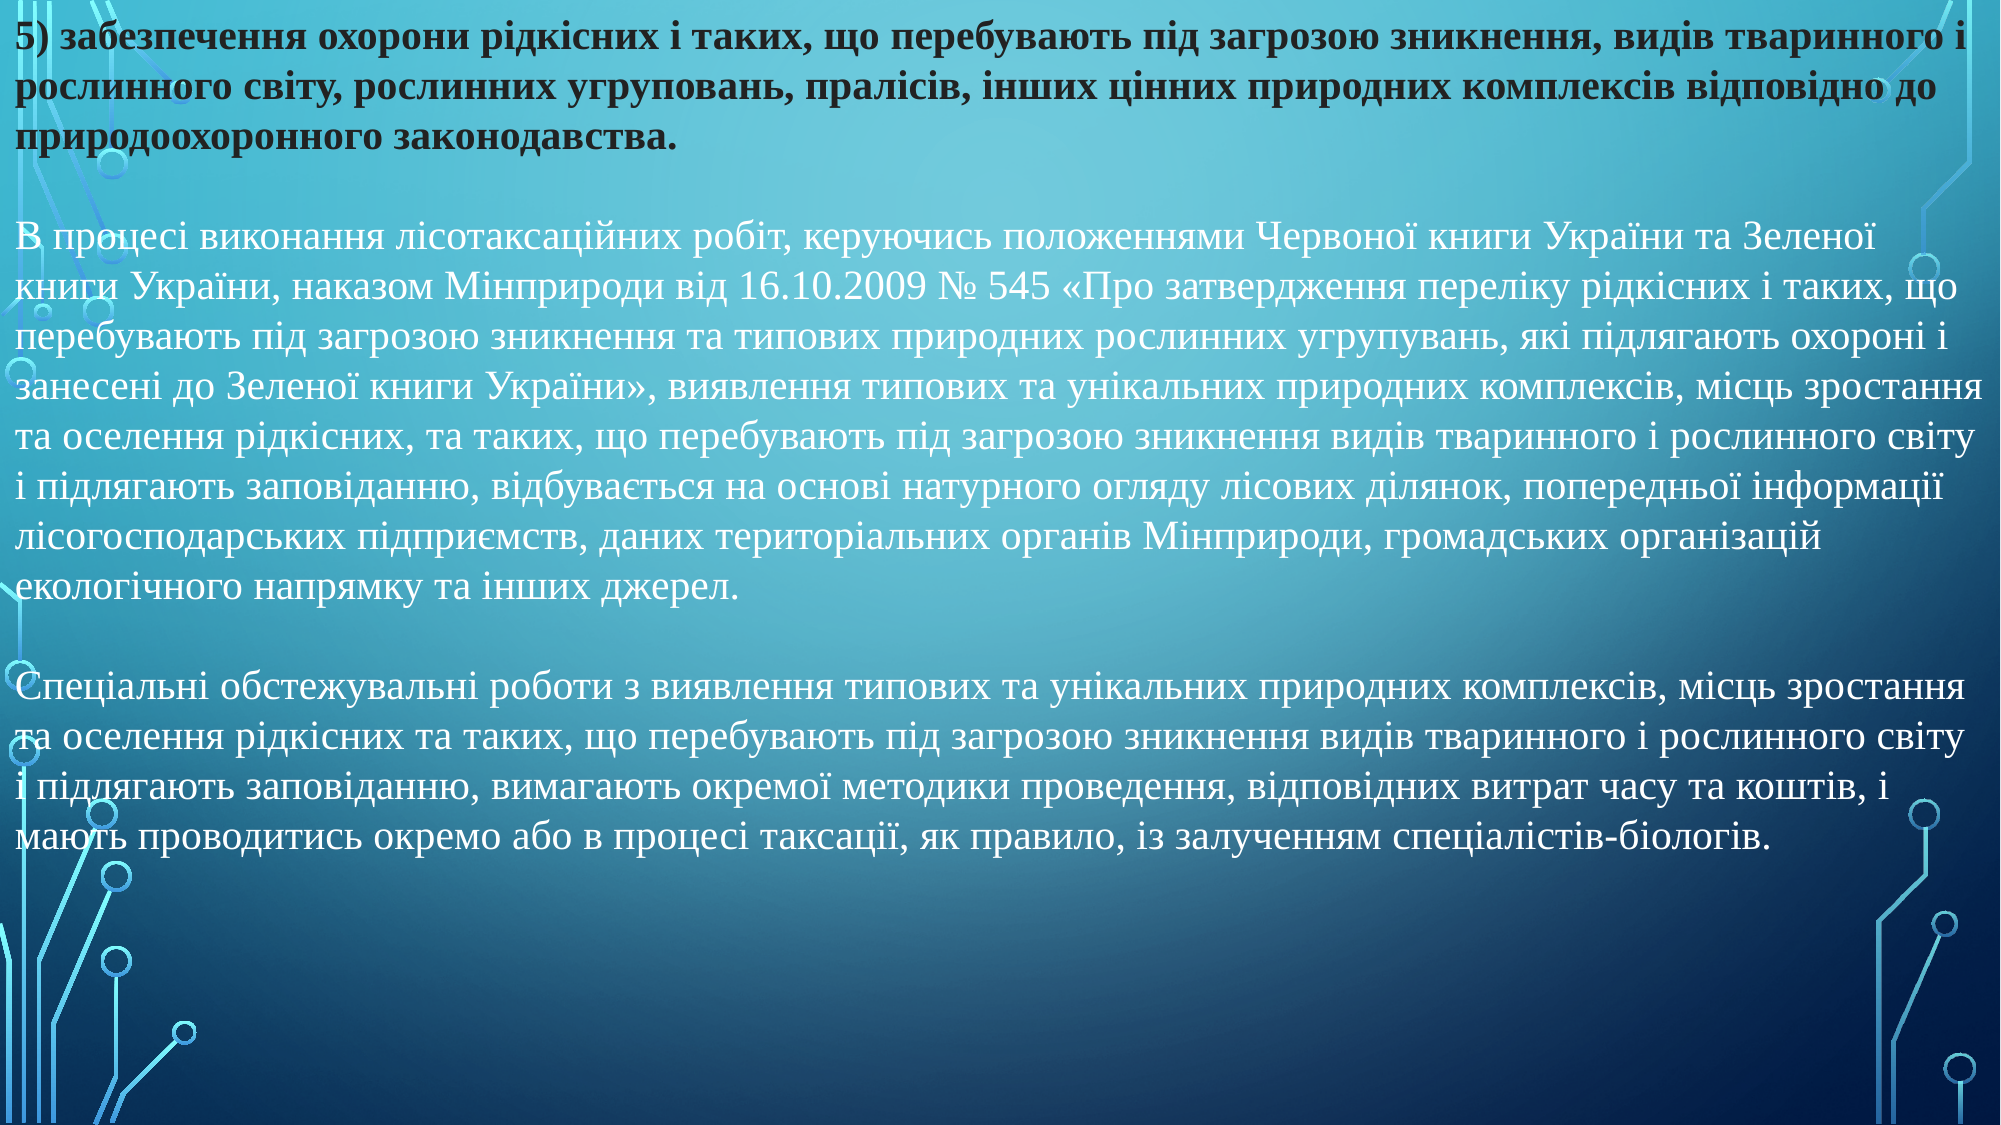

5) забезпечення охорони рідкісних і таких, що перебувають під загрозою зникнення, видів тваринного і рослинного світу, рослинних угруповань, пралісів, інших цінних природних комплексів відповідно до природоохоронного законодавства.

В процесі виконання лісотаксаційних робіт, керуючись положеннями Червоної книги України та Зеленої книги України, наказом Мінприроди від 16.10.2009 № 545 «Про затвердження переліку рідкісних і таких, що перебувають під загрозою зникнення та типових природних рослинних угрупувань, які підлягають охороні і занесені до Зеленої книги України», виявлення типових та унікальних природних комплексів, місць зростання та оселення рідкісних, та таких, що перебувають під загрозою зникнення видів тваринного і рослинного світу і підлягають заповіданню, відбувається на основі натурного огляду лісових ділянок, попередньої інформації лісогосподарських підприємств, даних територіальних органів Мінприроди, громадських організацій екологічного напрямку та інших джерел.

Спеціальні обстежувальні роботи з виявлення типових та унікальних природних комплексів, місць зростання та оселення рідкісних та таких, що перебувають під загрозою зникнення видів тваринного і рослинного світу і підлягають заповіданню, вимагають окремої методики проведення, відповідних витрат часу та коштів, і мають проводитись окремо або в процесі таксації, як правило, із залученням спеціалістів-біологів.